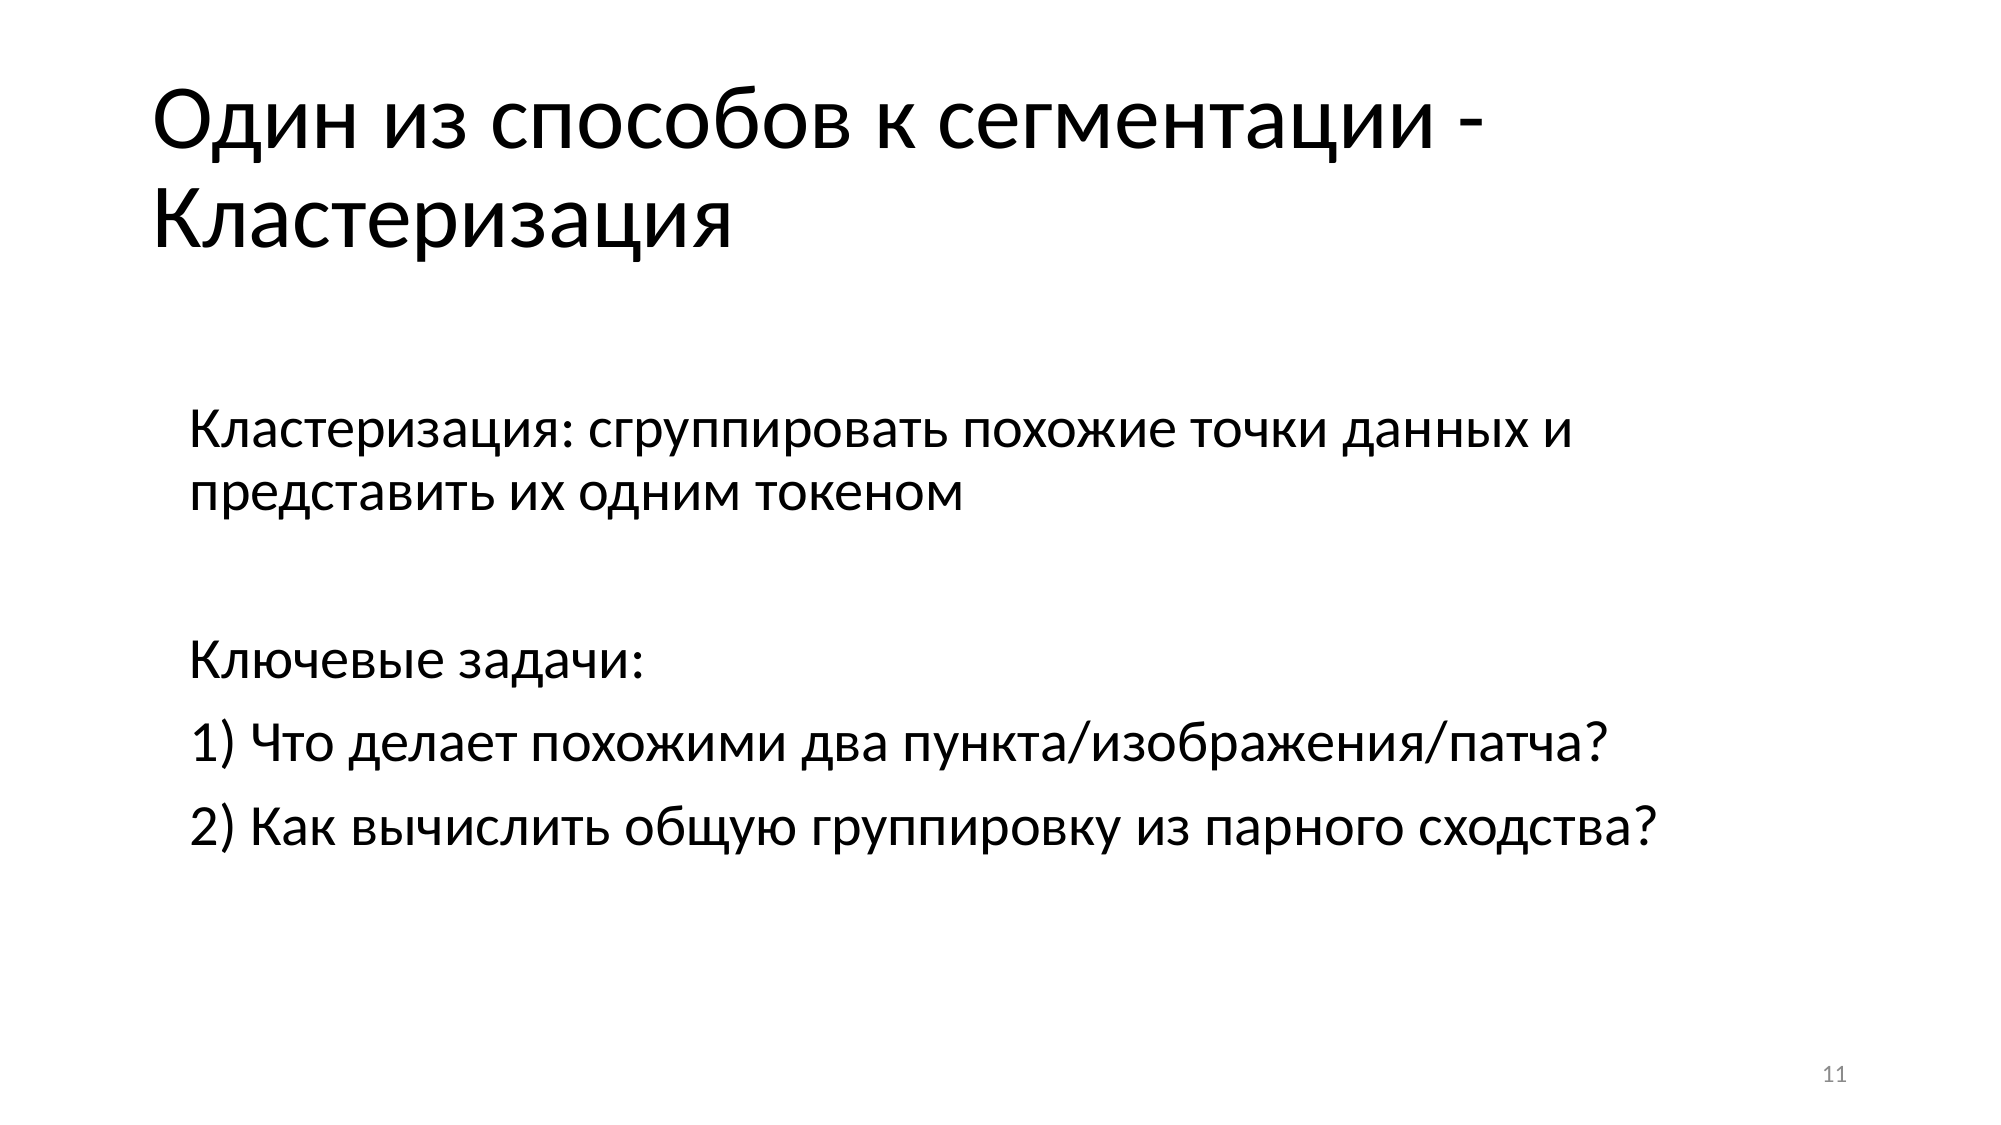

# Один из способов к сегментации - Кластеризация

	Кластеризация: сгруппировать похожие точки данных и представить их одним токеном

	Ключевые задачи:
	1) Что делает похожими два пункта/изображения/патча?
	2) Как вычислить общую группировку из парного сходства?
11